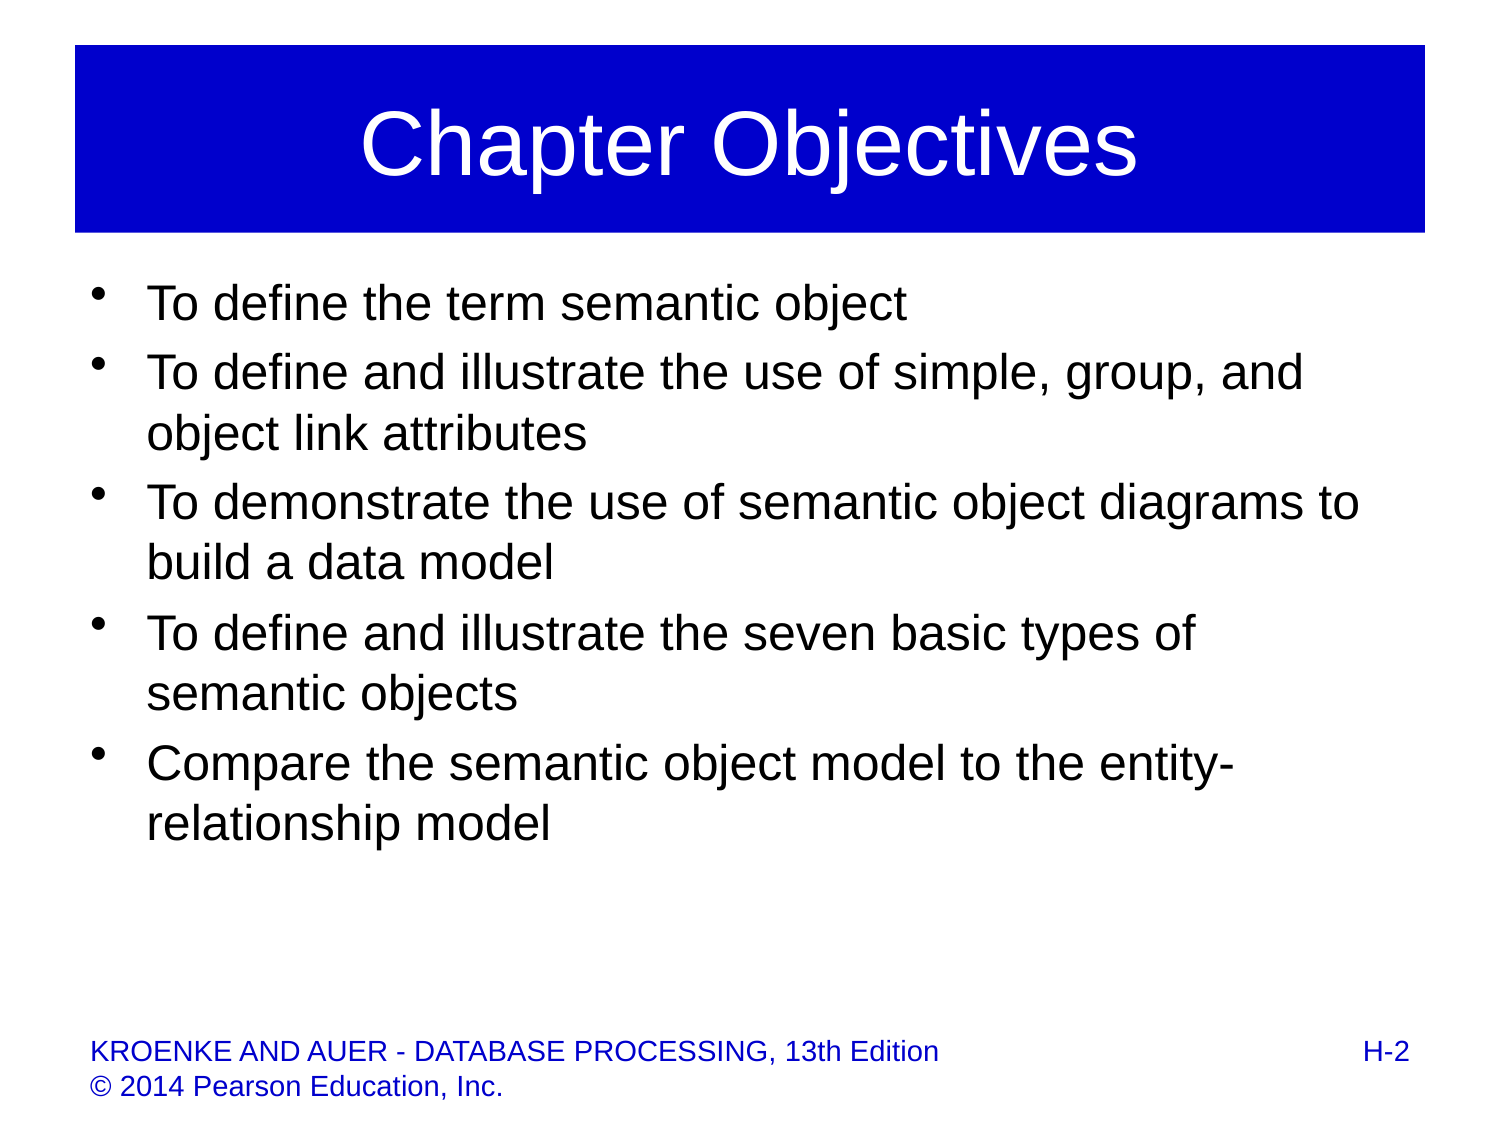

# Chapter Objectives
To define the term semantic object
To define and illustrate the use of simple, group, and object link attributes
To demonstrate the use of semantic object diagrams to build a data model
To define and illustrate the seven basic types of semantic objects
Compare the semantic object model to the entity-relationship model
H-2

KROENKE AND AUER - DATABASE PROCESSING, 13th Edition  © 2014 Pearson Education, Inc.